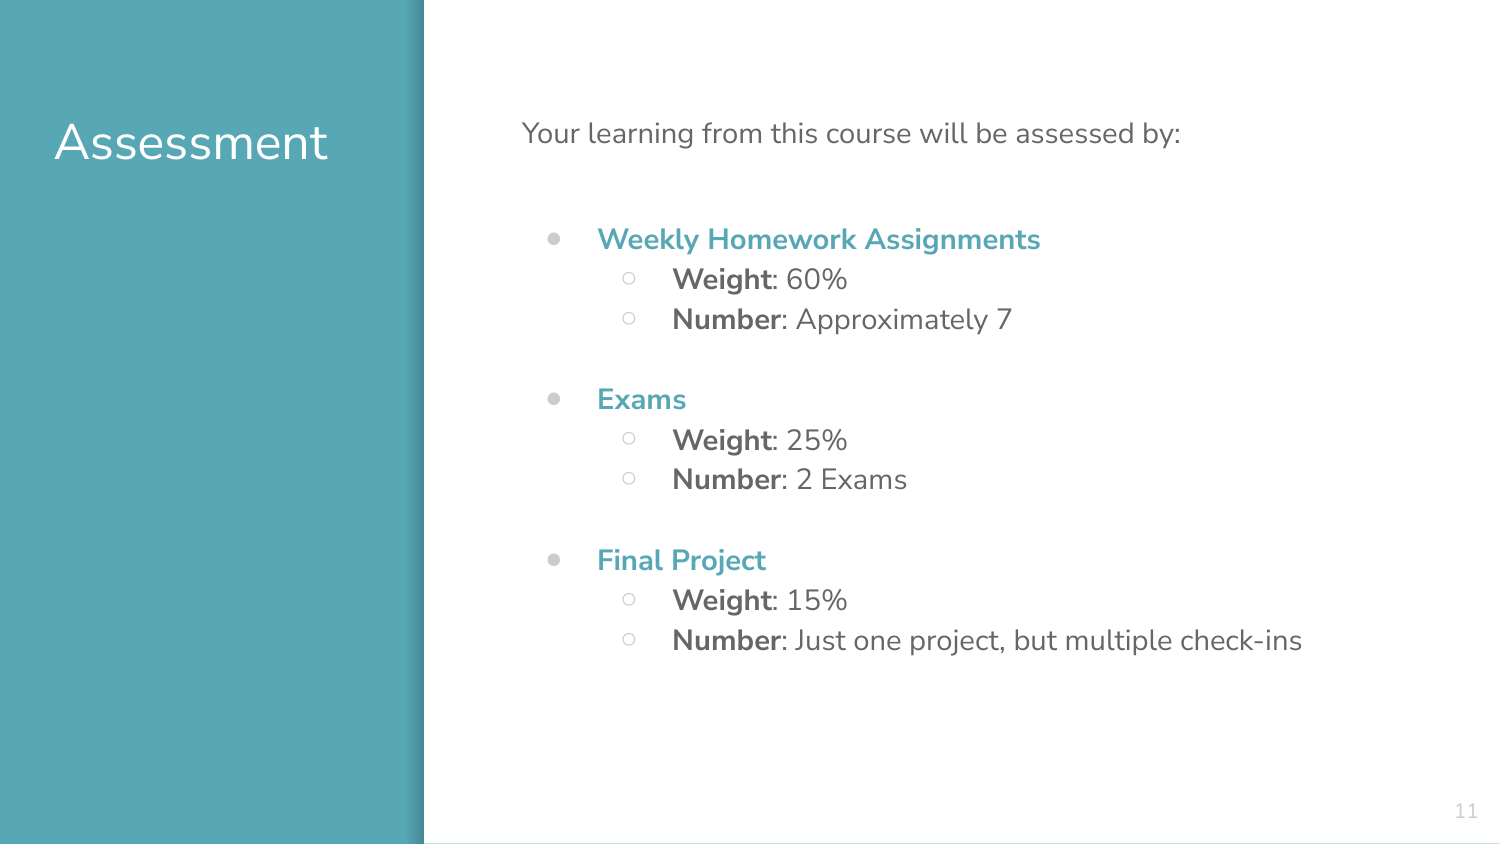

# Assessment
Your learning from this course will be assessed by:

Weekly Homework Assignments
Weight: 60%
Number: Approximately 7
Exams
Weight: 25%
Number: 2 Exams
Final Project
Weight: 15%
Number: Just one project, but multiple check-ins
11